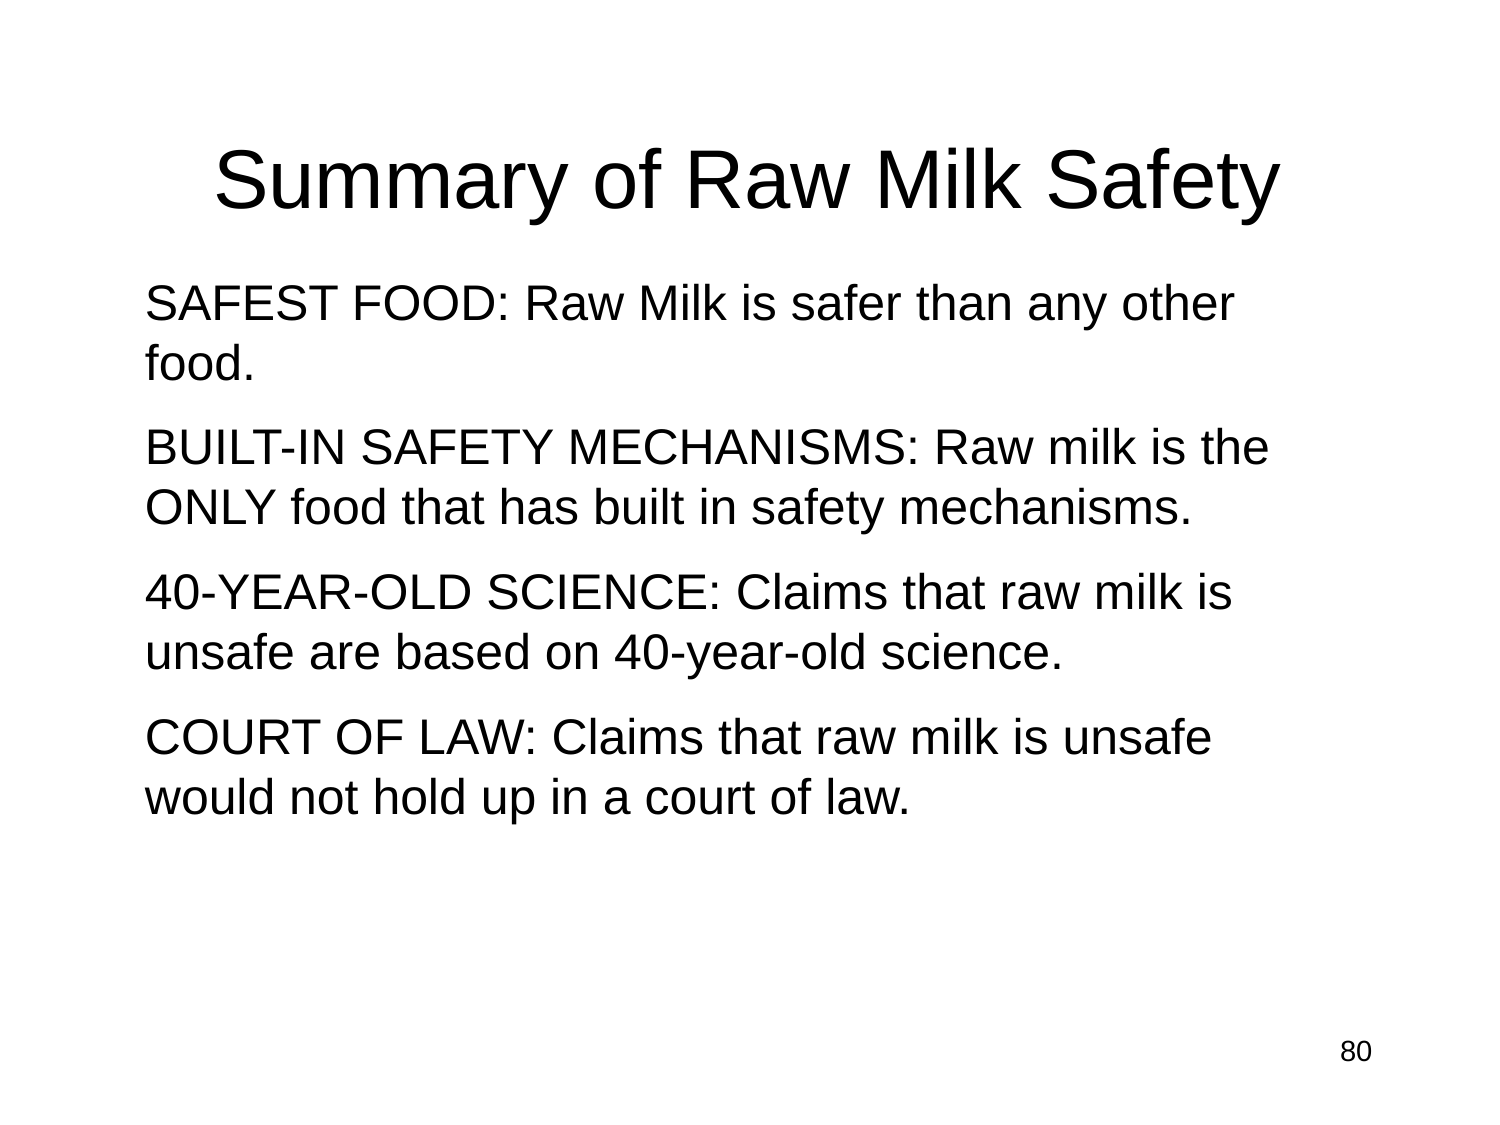

# Summary of Raw Milk Safety
SAFEST FOOD: Raw Milk is safer than any other food.
BUILT-IN SAFETY MECHANISMS: Raw milk is the ONLY food that has built in safety mechanisms.
40-YEAR-OLD SCIENCE: Claims that raw milk is unsafe are based on 40-year-old science.
COURT OF LAW: Claims that raw milk is unsafe would not hold up in a court of law.
80